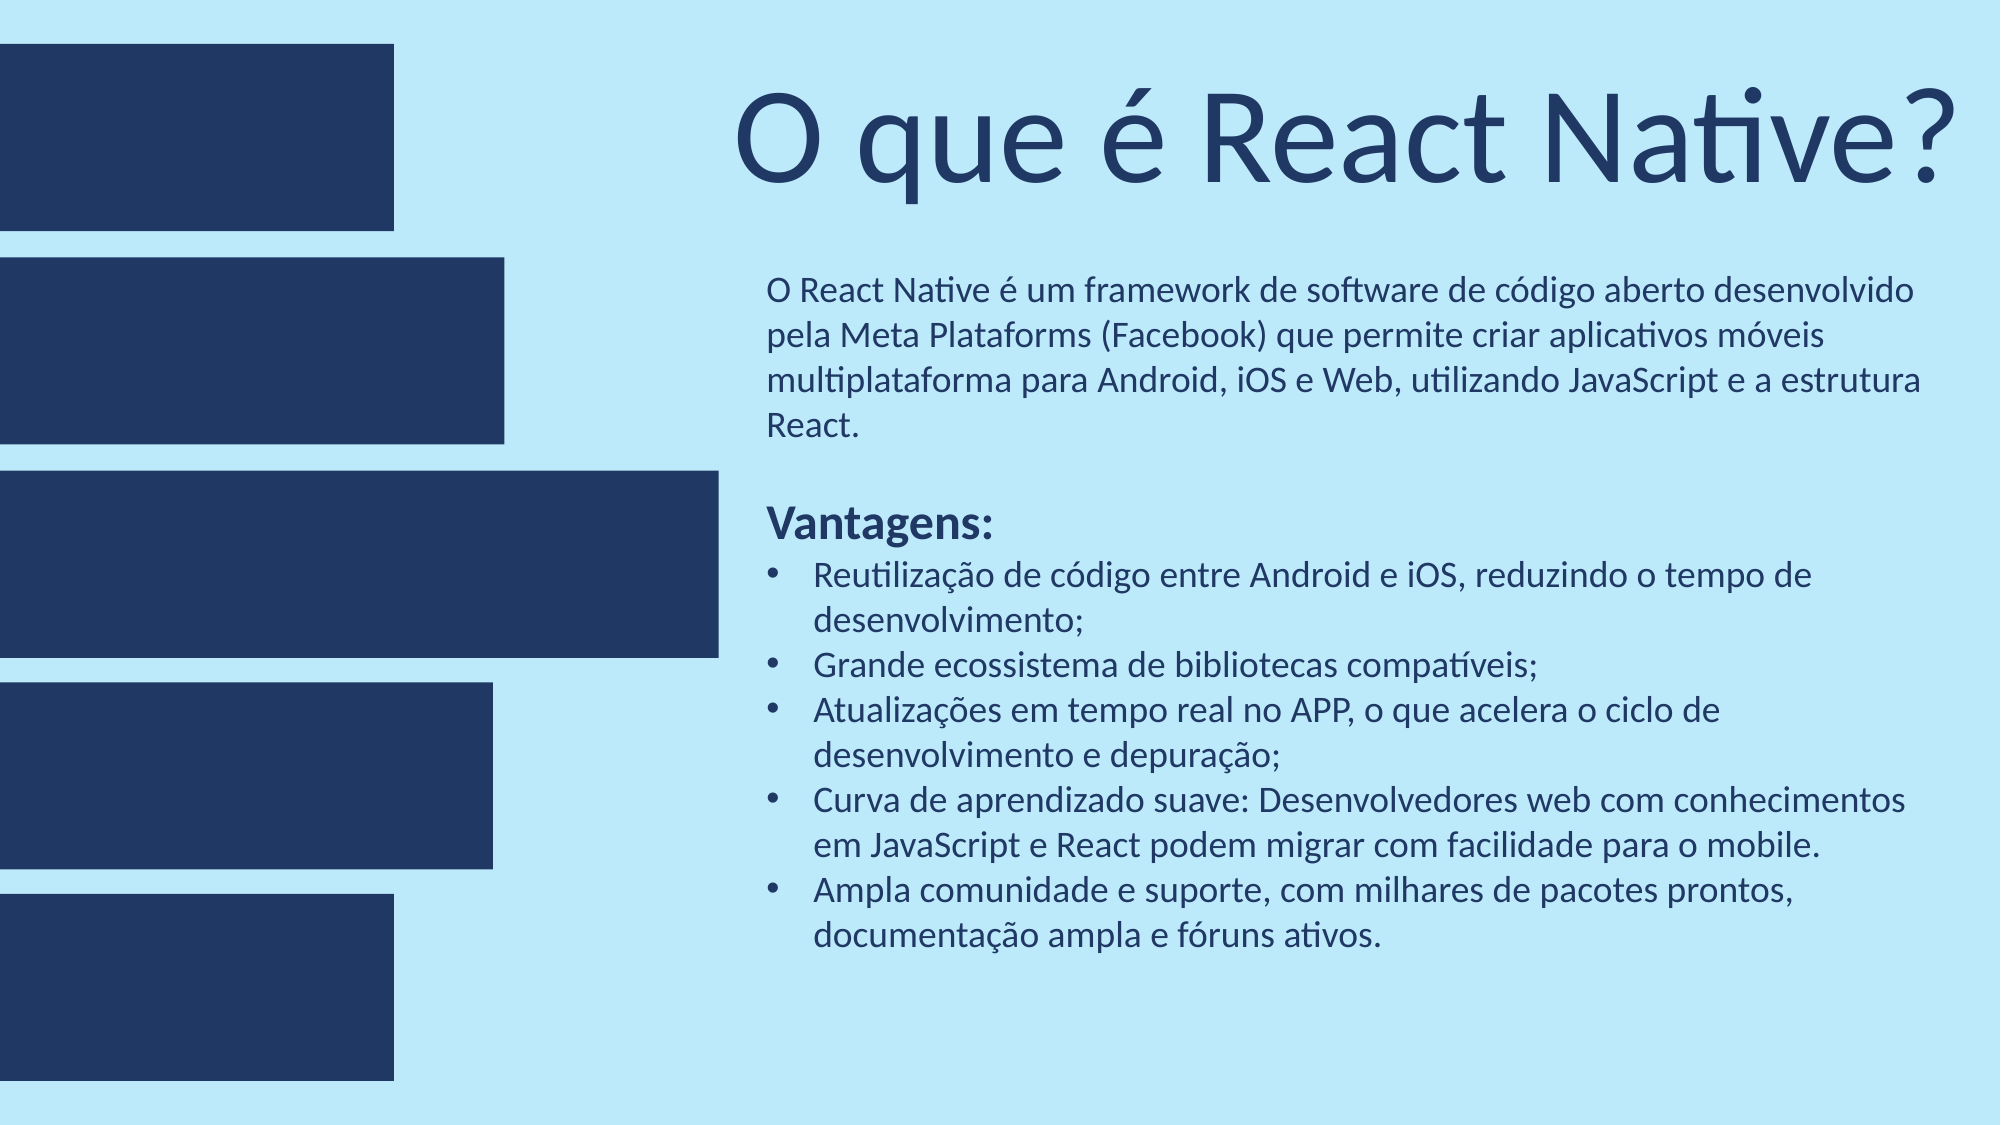

O que é React Native?

O React Native é um framework de software de código aberto desenvolvido pela Meta Plataforms (Facebook) que permite criar aplicativos móveis multiplataforma para Android, iOS e Web, utilizando JavaScript e a estrutura React.

Vantagens:
Reutilização de código entre Android e iOS, reduzindo o tempo de desenvolvimento;
Grande ecossistema de bibliotecas compatíveis;
Atualizações em tempo real no APP, o que acelera o ciclo de desenvolvimento e depuração;
Curva de aprendizado suave: Desenvolvedores web com conhecimentos em JavaScript e React podem migrar com facilidade para o mobile.
Ampla comunidade e suporte, com milhares de pacotes prontos, documentação ampla e fóruns ativos.